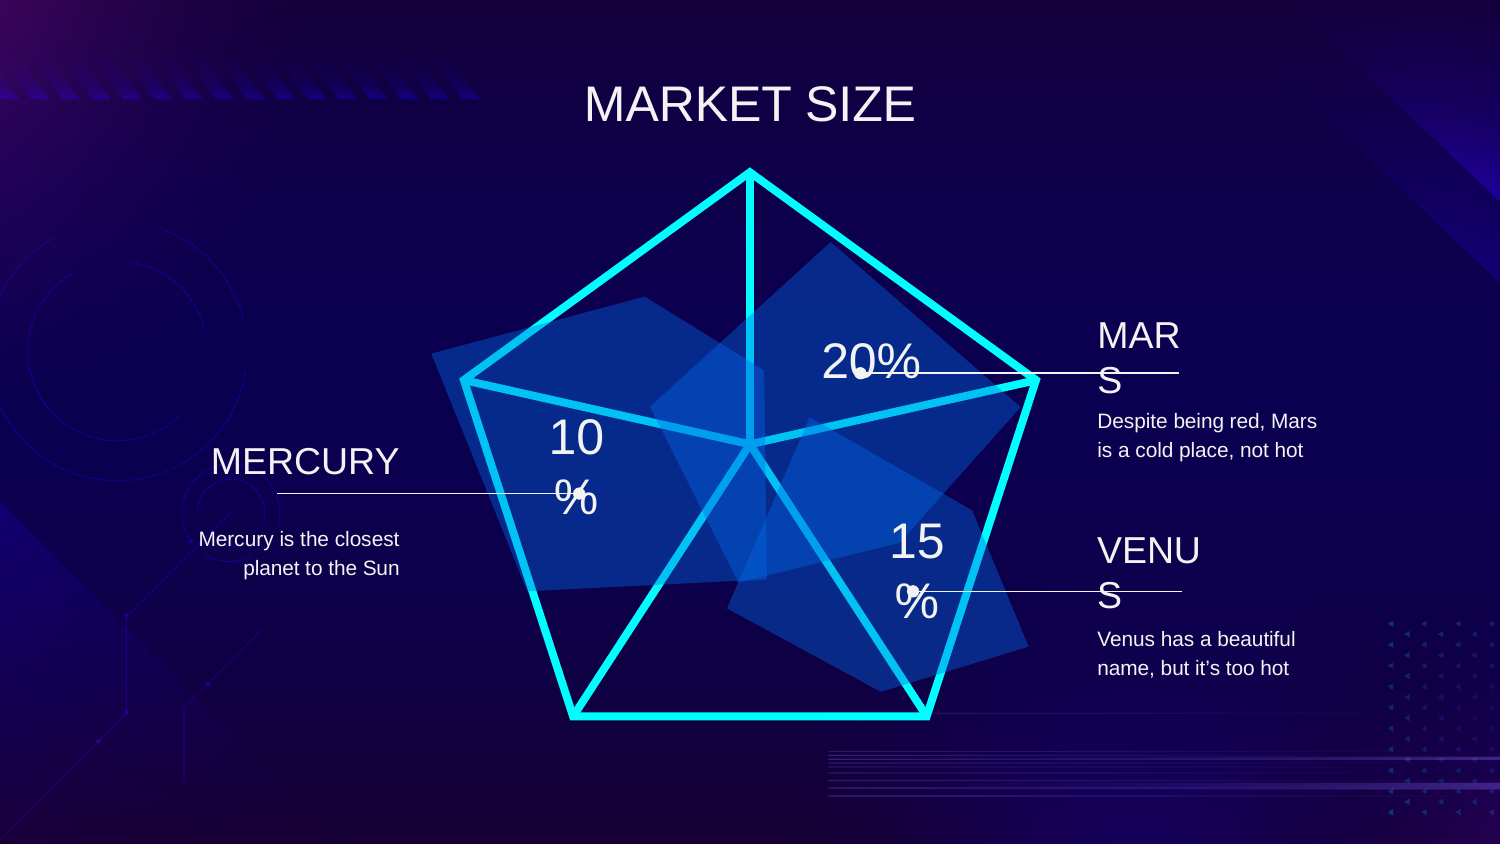

# MARKET SIZE

MARS
20%

Despite being red, Mars is a cold place, not hot
MERCURY
10%

Mercury is the closest planet to the Sun
15%
VENUS
Venus has a beautiful name, but it’s too hot